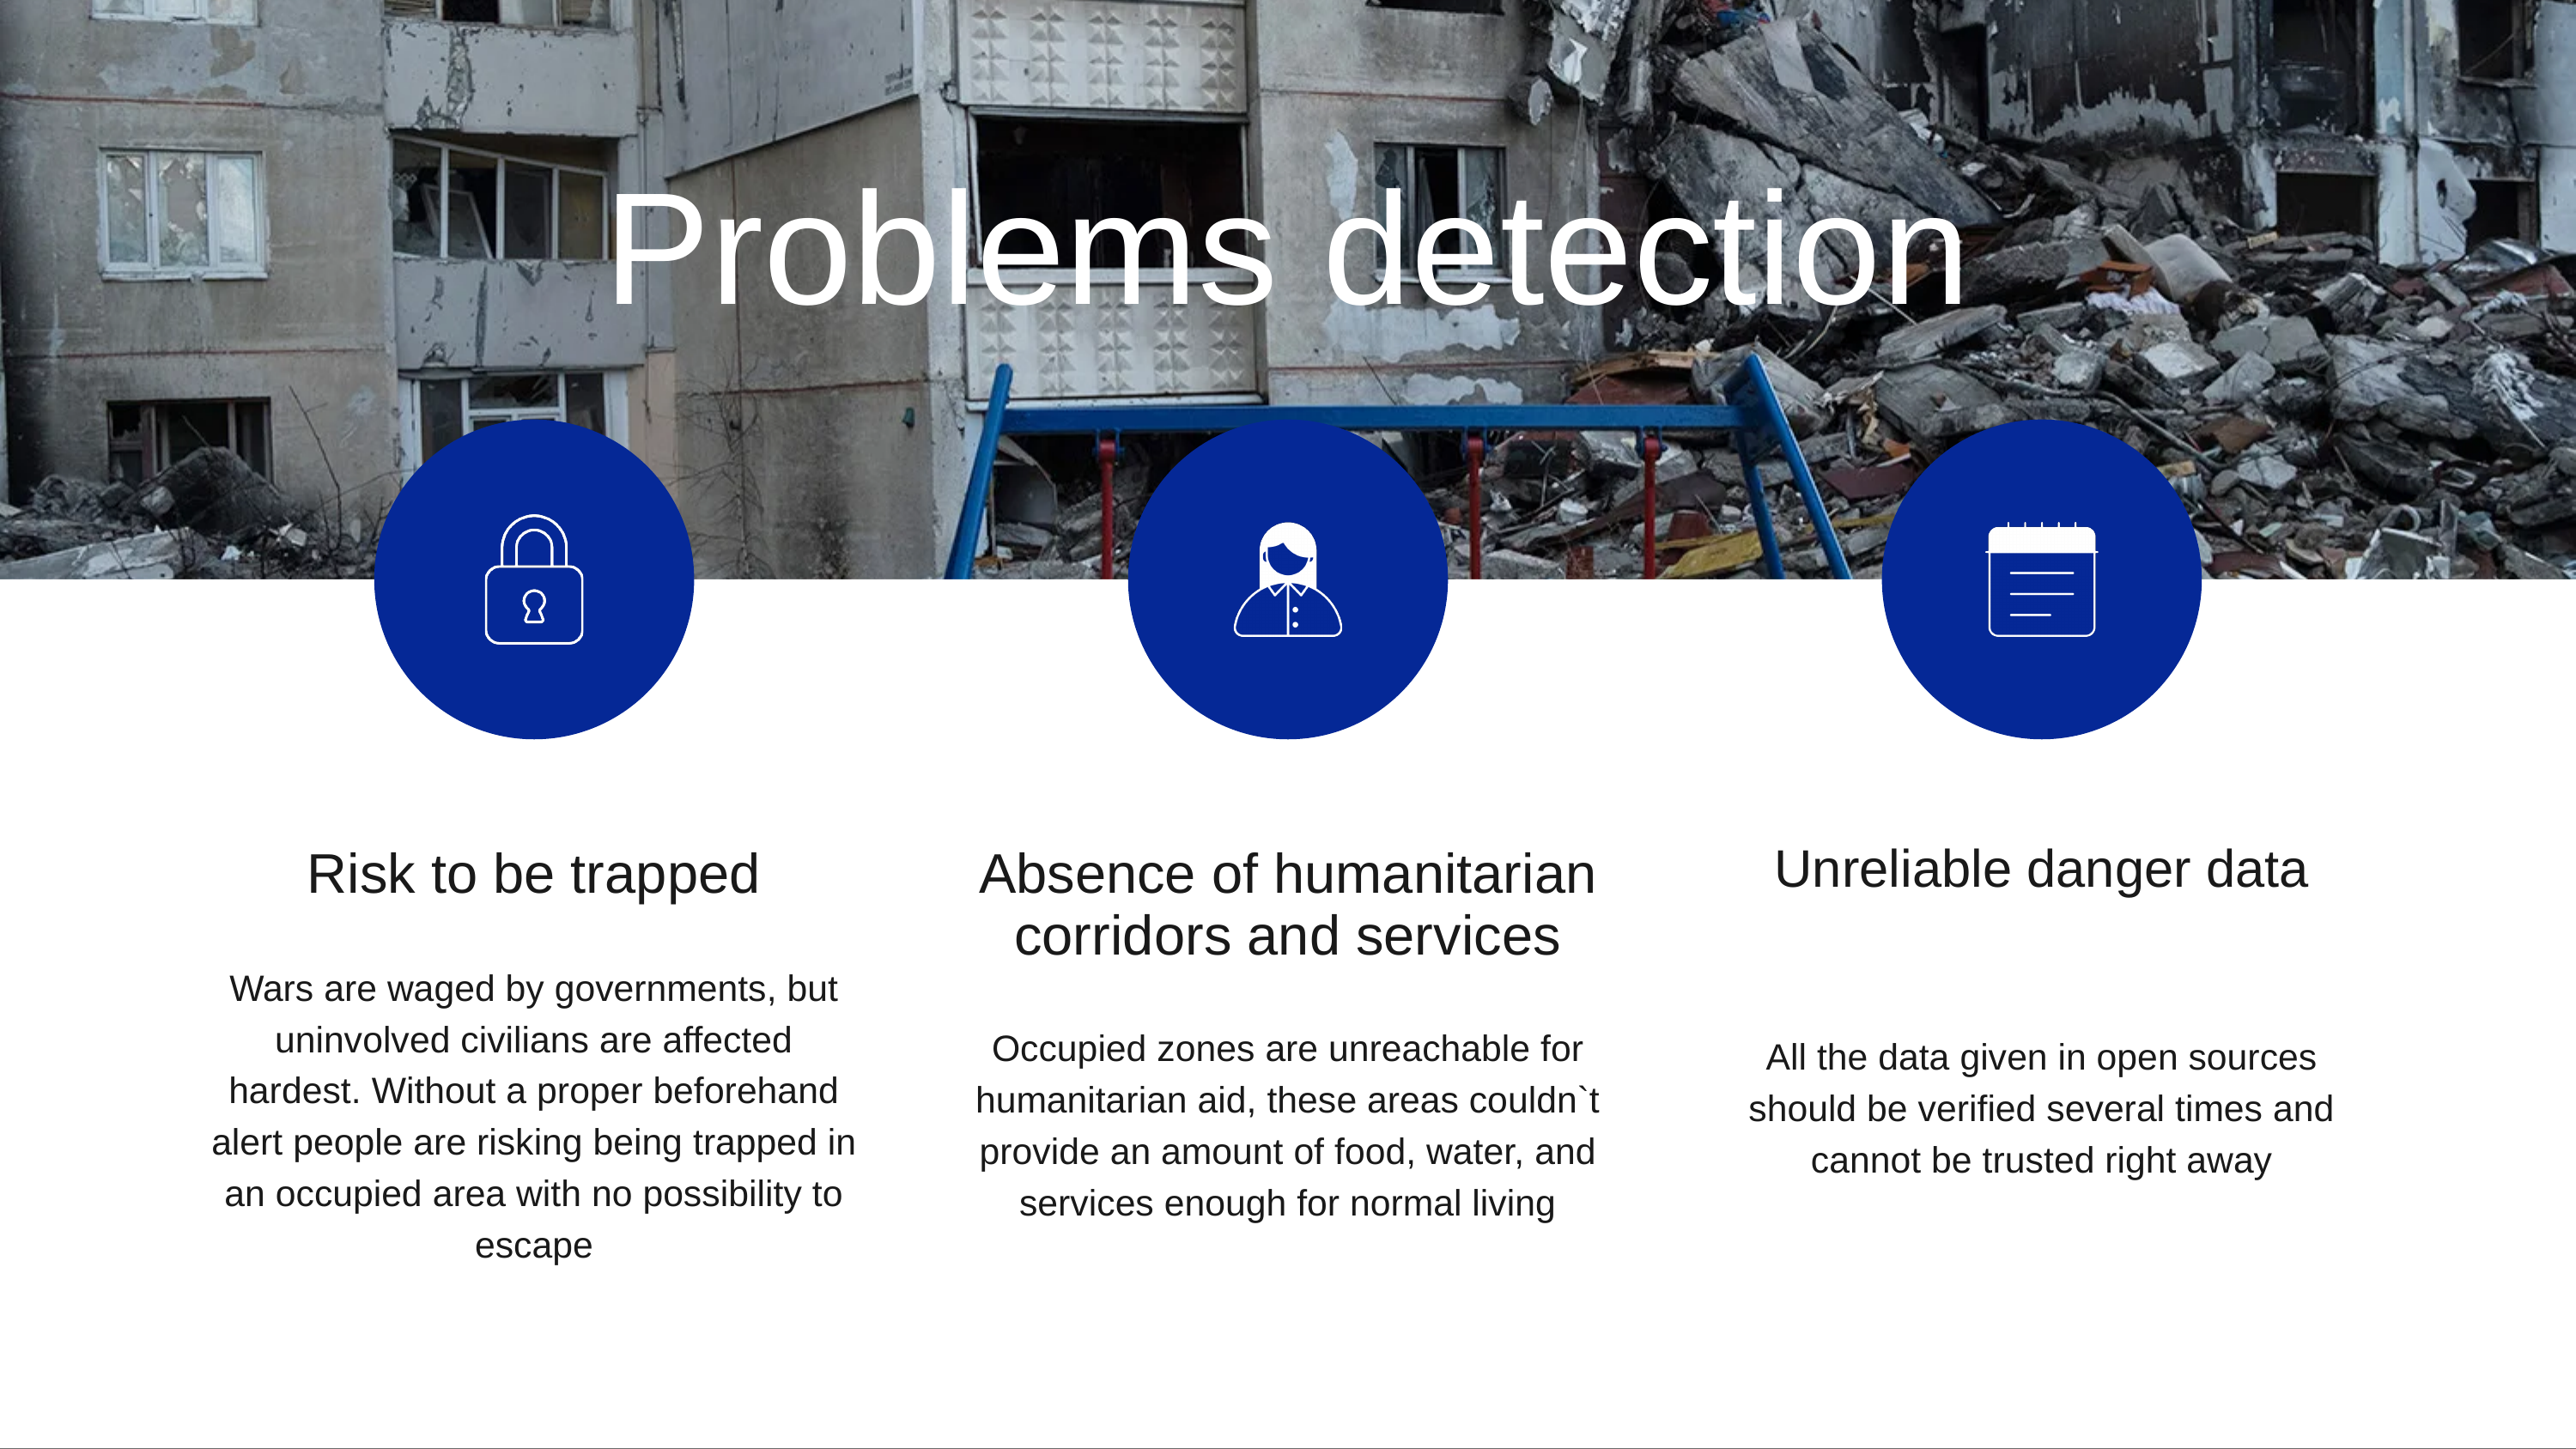

Problems detection

Risk to be trapped
Wars are waged by governments, but uninvolved civilians are affected hardest. Without a proper beforehand alert people are risking being trapped in an occupied area with no possibility to escape
Absence of humanitarian corridors and services
Occupied zones are unreachable for humanitarian aid, these areas couldn`t provide an amount of food, water, and services enough for normal living
Unreliable danger data

All the data given in open sources should be verified several times and cannot be trusted right away